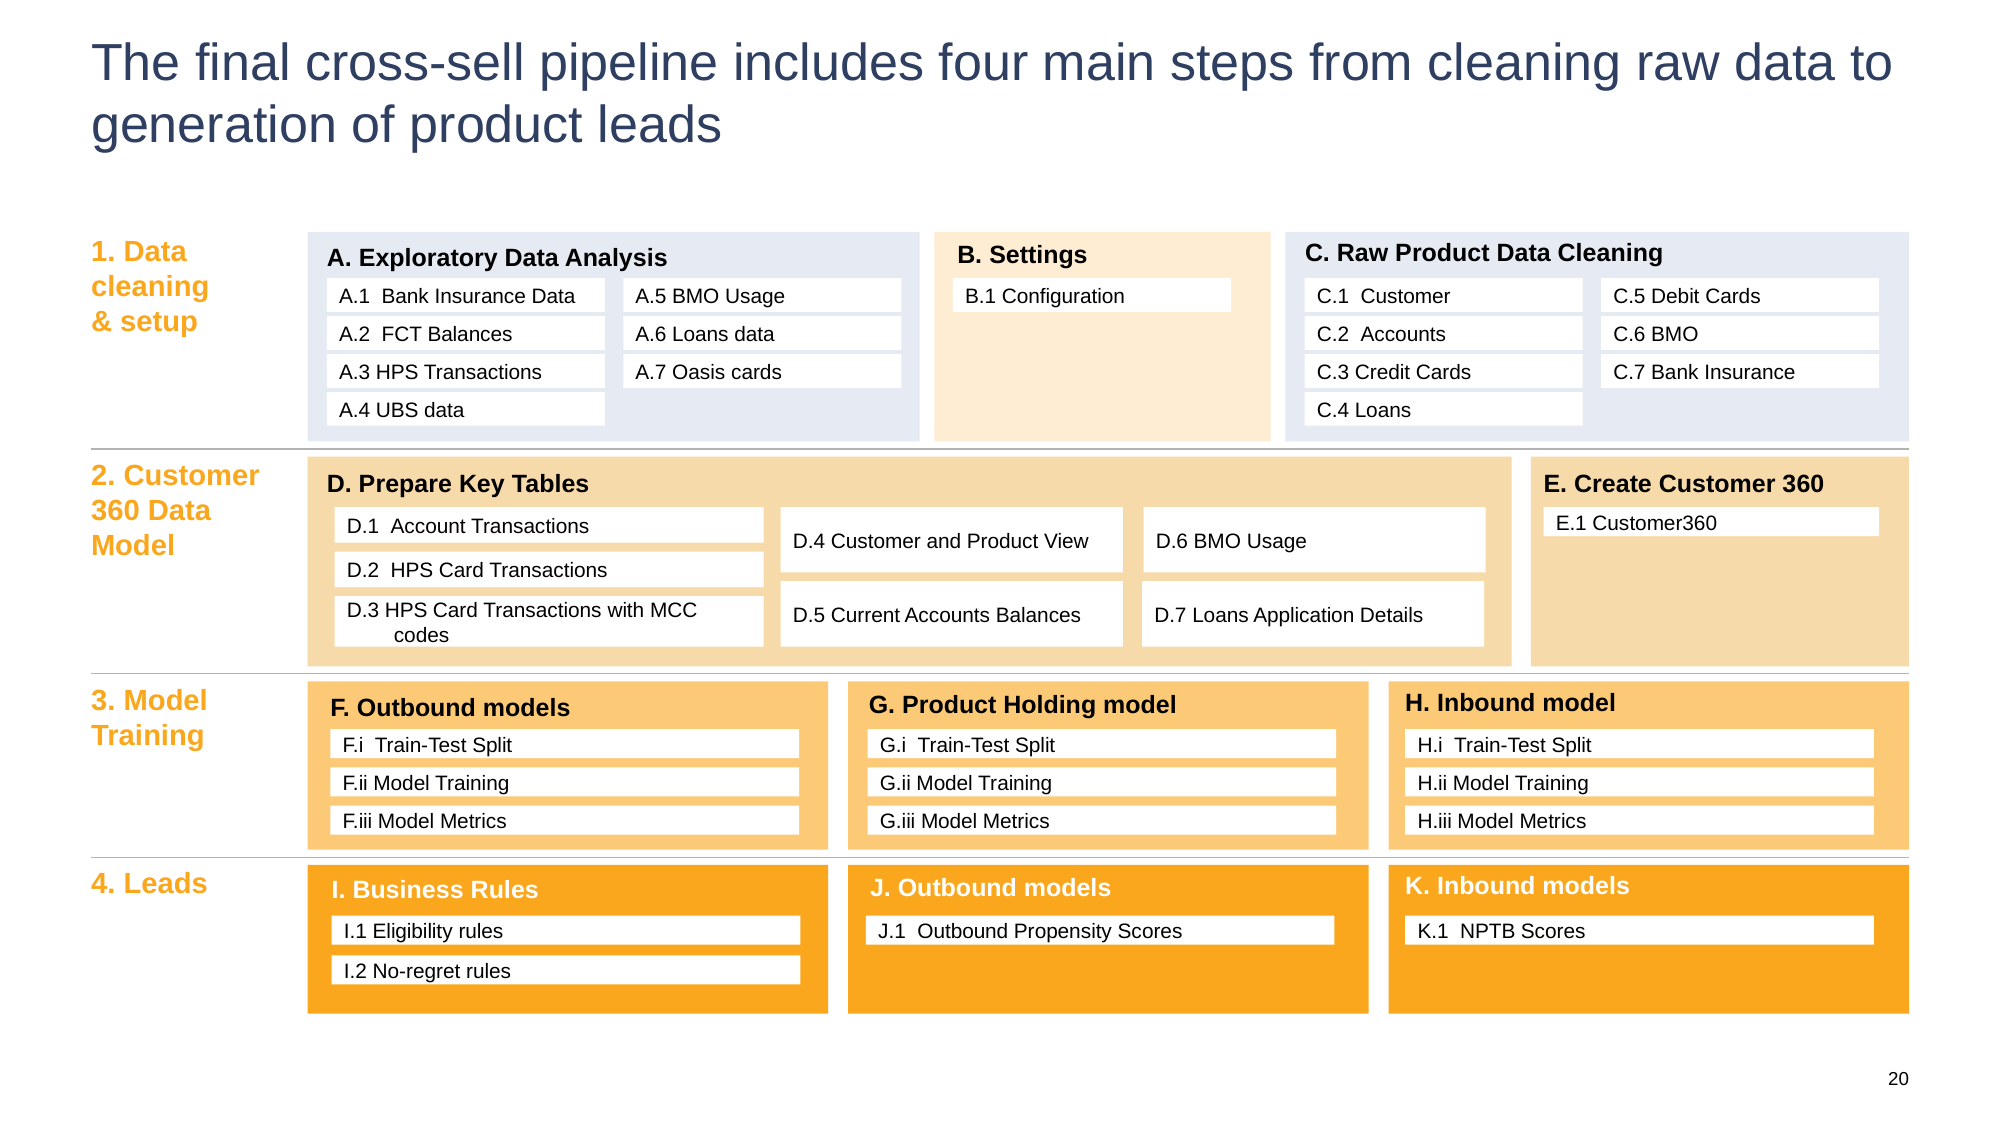

# The final cross-sell pipeline includes four main steps from cleaning raw data to generation of product leads
1. Data cleaning
& setup

C. Raw Product Data Cleaning
B. Settings
A. Exploratory Data Analysis
A.1  Bank Insurance Data
A.5 BMO Usage
B.1 Configuration
C.1  Customer
C.5 Debit Cards
A.2  FCT Balances
A.6 Loans data
C.2  Accounts
C.6 BMO
A.3 HPS Transactions
A.7 Oasis cards
C.3 Credit Cards
C.7 Bank Insurance
A.4 UBS data
C.4 Loans
2. Customer 360 Data Model

E. Create Customer 360
D. Prepare Key Tables
D.1  Account Transactions
D.4 Customer and Product View
D.6 BMO Usage
E.1 Customer360
D.2  HPS Card Transactions
D.5 Current Accounts Balances
D.7 Loans Application Details
D.3 HPS Card Transactions with MCC codes
3. Model Training

H. Inbound model
G. Product Holding model
F. Outbound models
F.i  Train-Test Split
G.i  Train-Test Split
H.i  Train-Test Split
F.ii Model Training
G.ii Model Training
H.ii Model Training
F.iii Model Metrics
G.iii Model Metrics
H.iii Model Metrics
4. Leads

K. Inbound models
J. Outbound models
I. Business Rules
I.1 Eligibility rules
J.1  Outbound Propensity Scores
K.1  NPTB Scores
I.2 No-regret rules